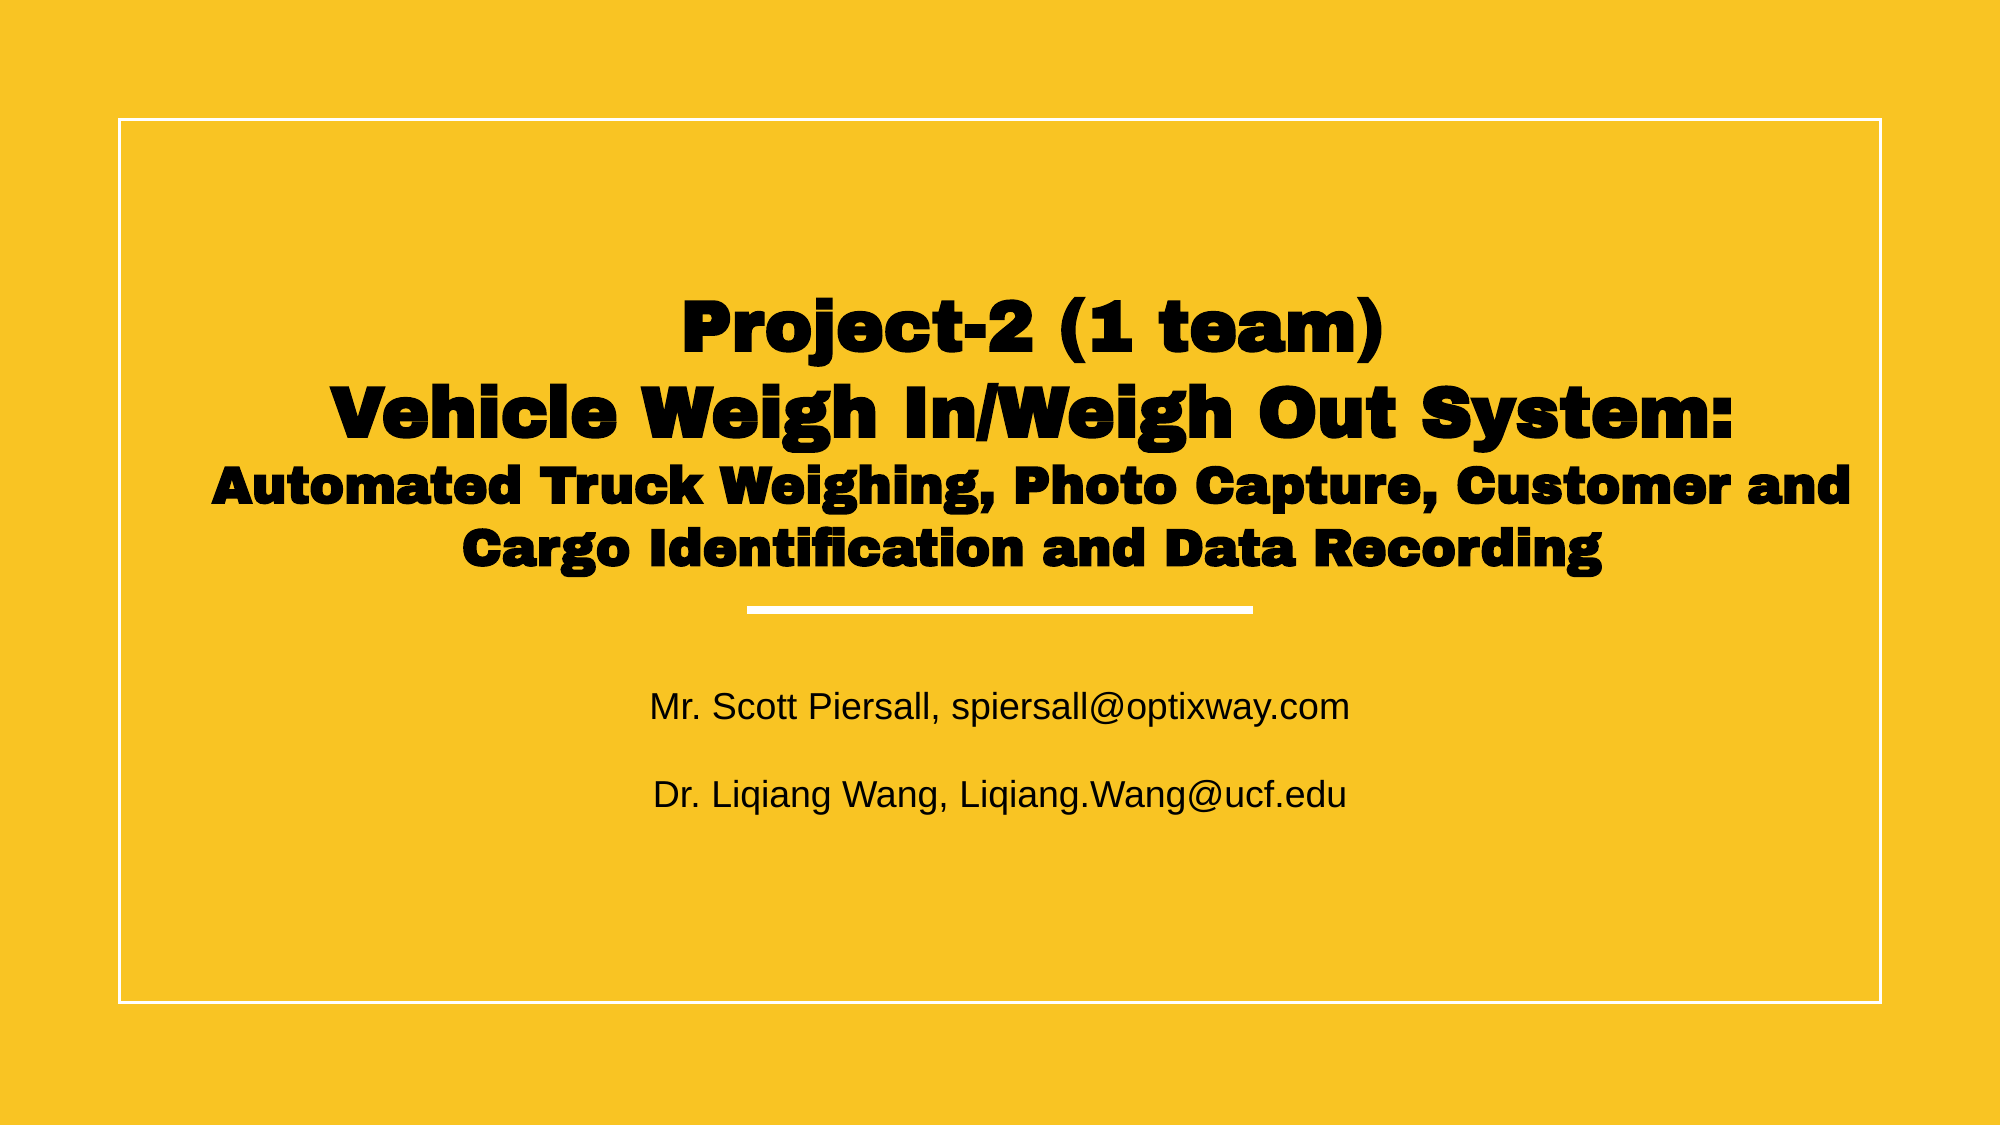

# Project-2 (1 team) Vehicle Weigh In/Weigh Out System: Automated Truck Weighing, Photo Capture, Customer and Cargo Identification and Data Recording
Mr. Scott Piersall, spiersall@optixway.com
Dr. Liqiang Wang, Liqiang.Wang@ucf.edu